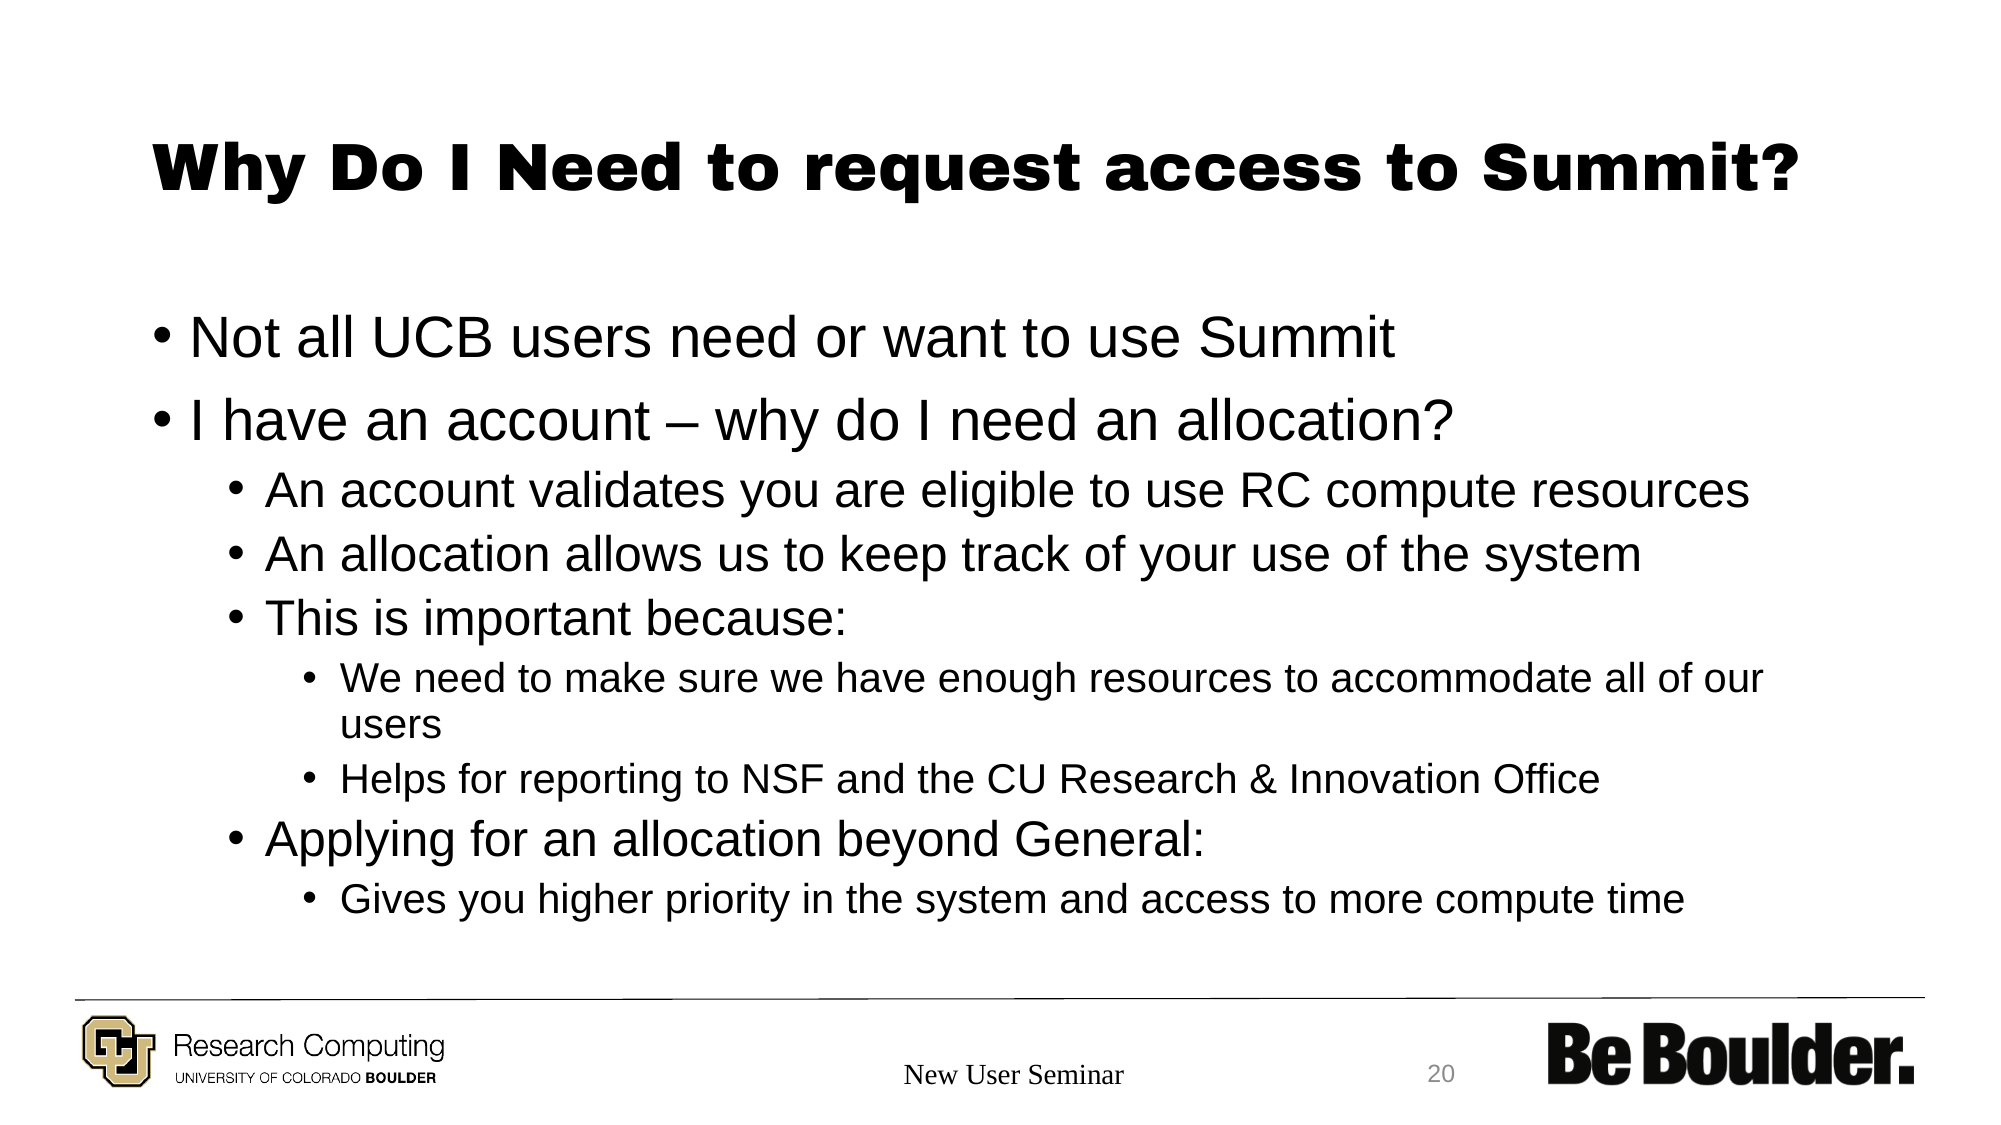

# Why Do I Need to request access to Summit?
Not all UCB users need or want to use Summit
I have an account – why do I need an allocation?
An account validates you are eligible to use RC compute resources
An allocation allows us to keep track of your use of the system
This is important because:
We need to make sure we have enough resources to accommodate all of our users
Helps for reporting to NSF and the CU Research & Innovation Office
Applying for an allocation beyond General:
Gives you higher priority in the system and access to more compute time
New User Seminar
20